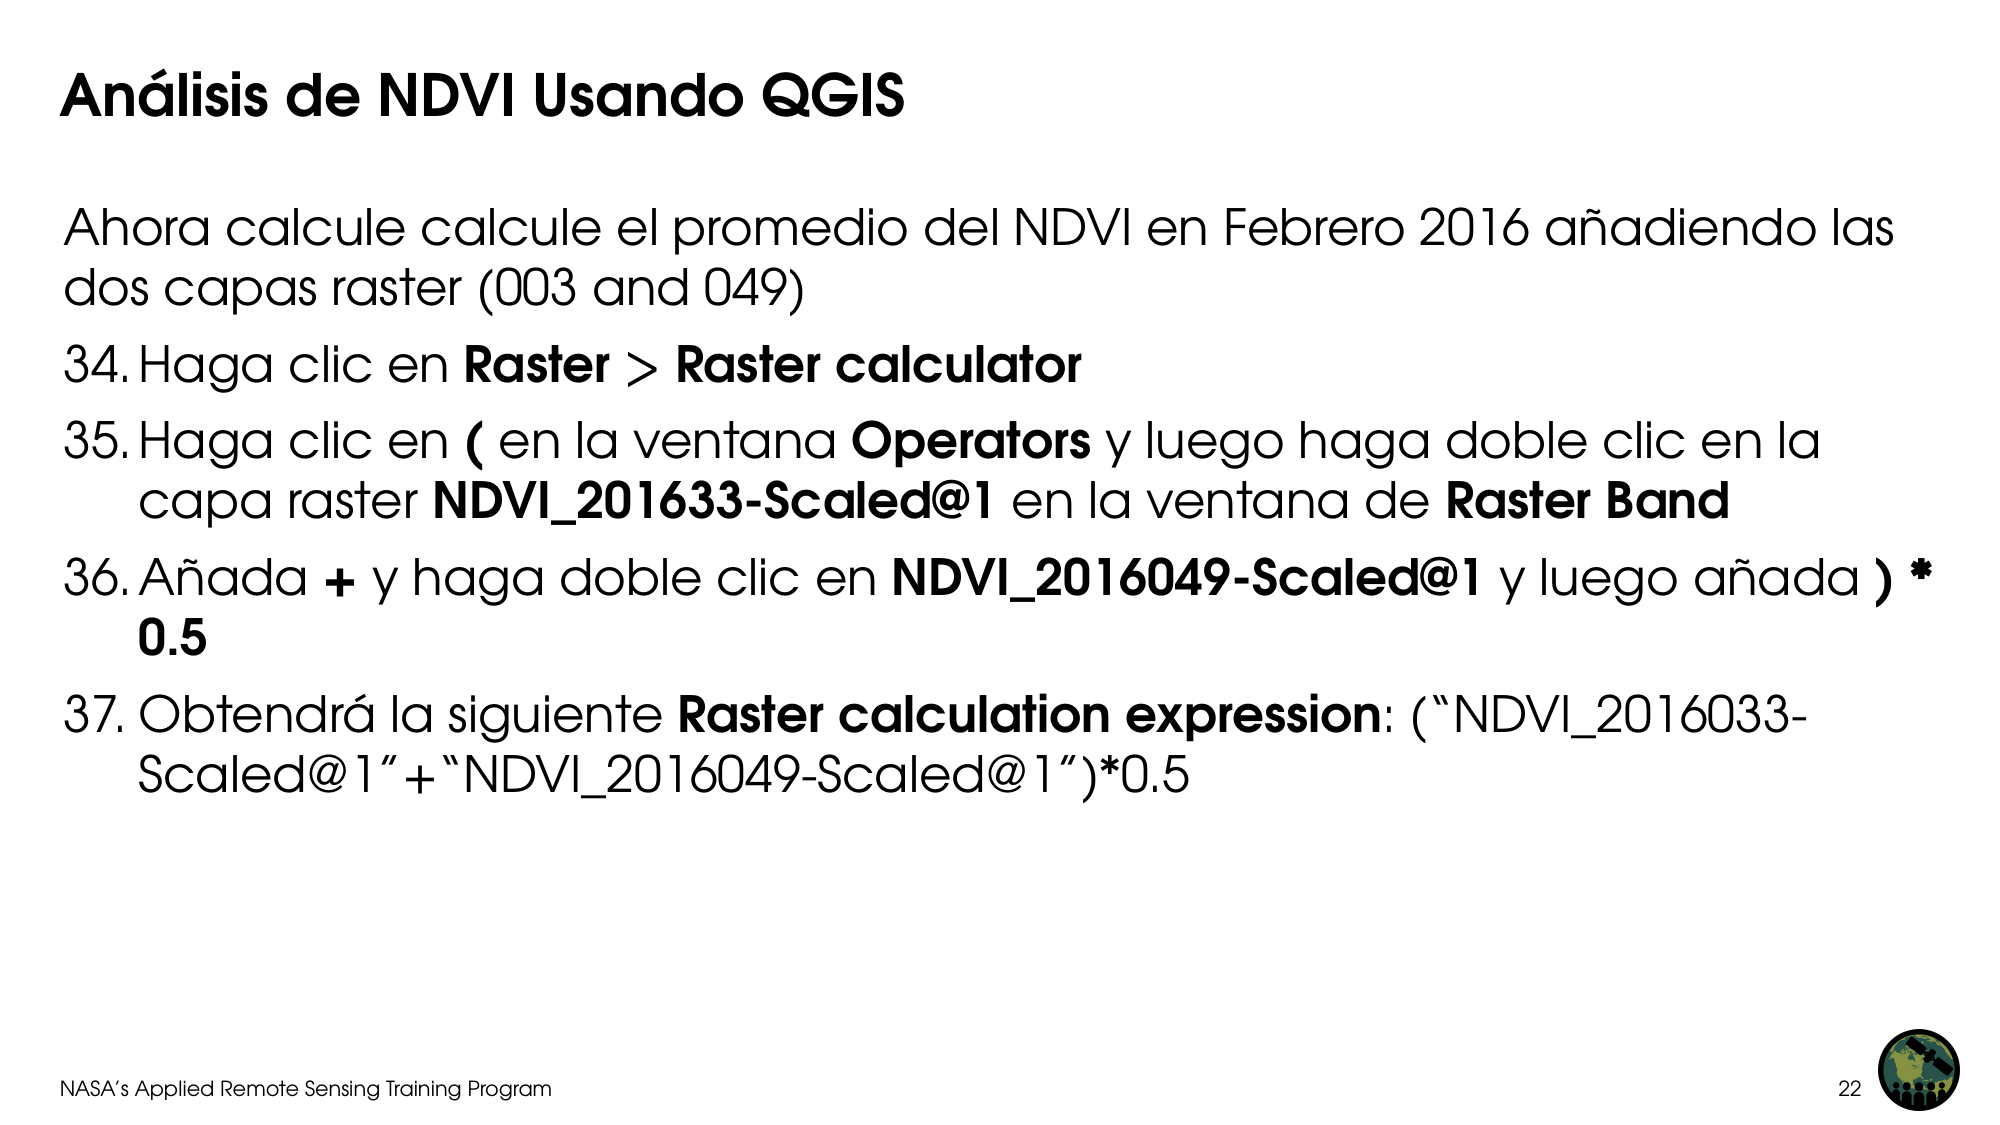

# Análisis de NDVI Usando QGIS
Ahora calcule calcule el promedio del NDVI en Febrero 2016 añadiendo las dos capas raster (003 and 049)
Haga clic en Raster > Raster calculator
Haga clic en ( en la ventana Operators y luego haga doble clic en la capa raster NDVI_201633-Scaled@1 en la ventana de Raster Band
Añada + y haga doble clic en NDVI_2016049-Scaled@1 y luego añada ) * 0.5
Obtendrá la siguiente Raster calculation expression: (“NDVI_2016033-Scaled@1”+“NDVI_2016049-Scaled@1”)*0.5